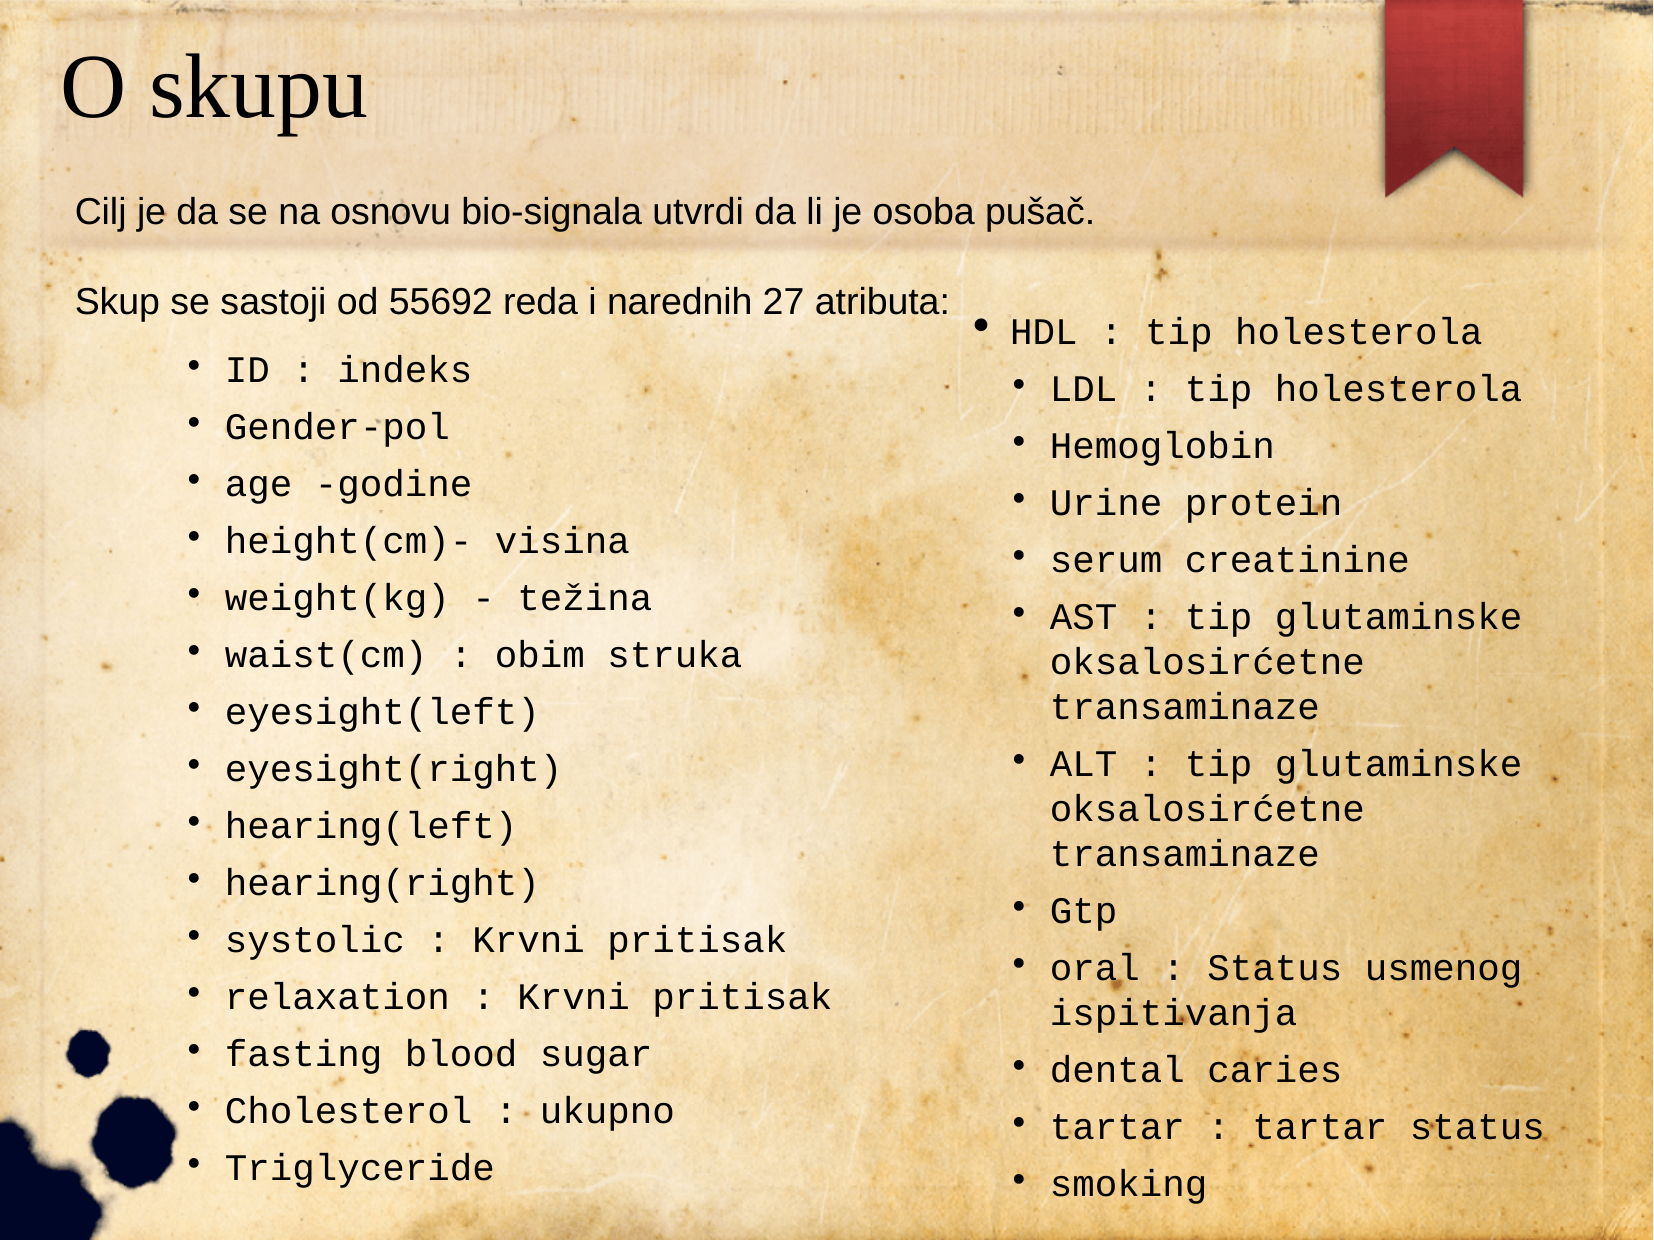

O skupu
Cilj je da se na osnovu bio-signala utvrdi da li je osoba pušač.

Skup se sastoji od 55692 reda i narednih 27 atributa:
HDL : tip holesterola
LDL : tip holesterola
Hemoglobin
Urine protein
serum creatinine
AST : tip glutaminske oksalosirćetne transaminaze
ALT : tip glutaminske oksalosirćetne transaminaze
Gtp
oral : Status usmenog ispitivanja
dental caries
tartar : tartar status
smoking
ID : indeks
Gender-pol
age -godine
height(cm)- visina
weight(kg) - težina
waist(cm) : obim struka
eyesight(left)
eyesight(right)
hearing(left)
hearing(right)
systolic : Krvni pritisak
relaxation : Krvni pritisak
fasting blood sugar
Cholesterol : ukupno
Triglyceride